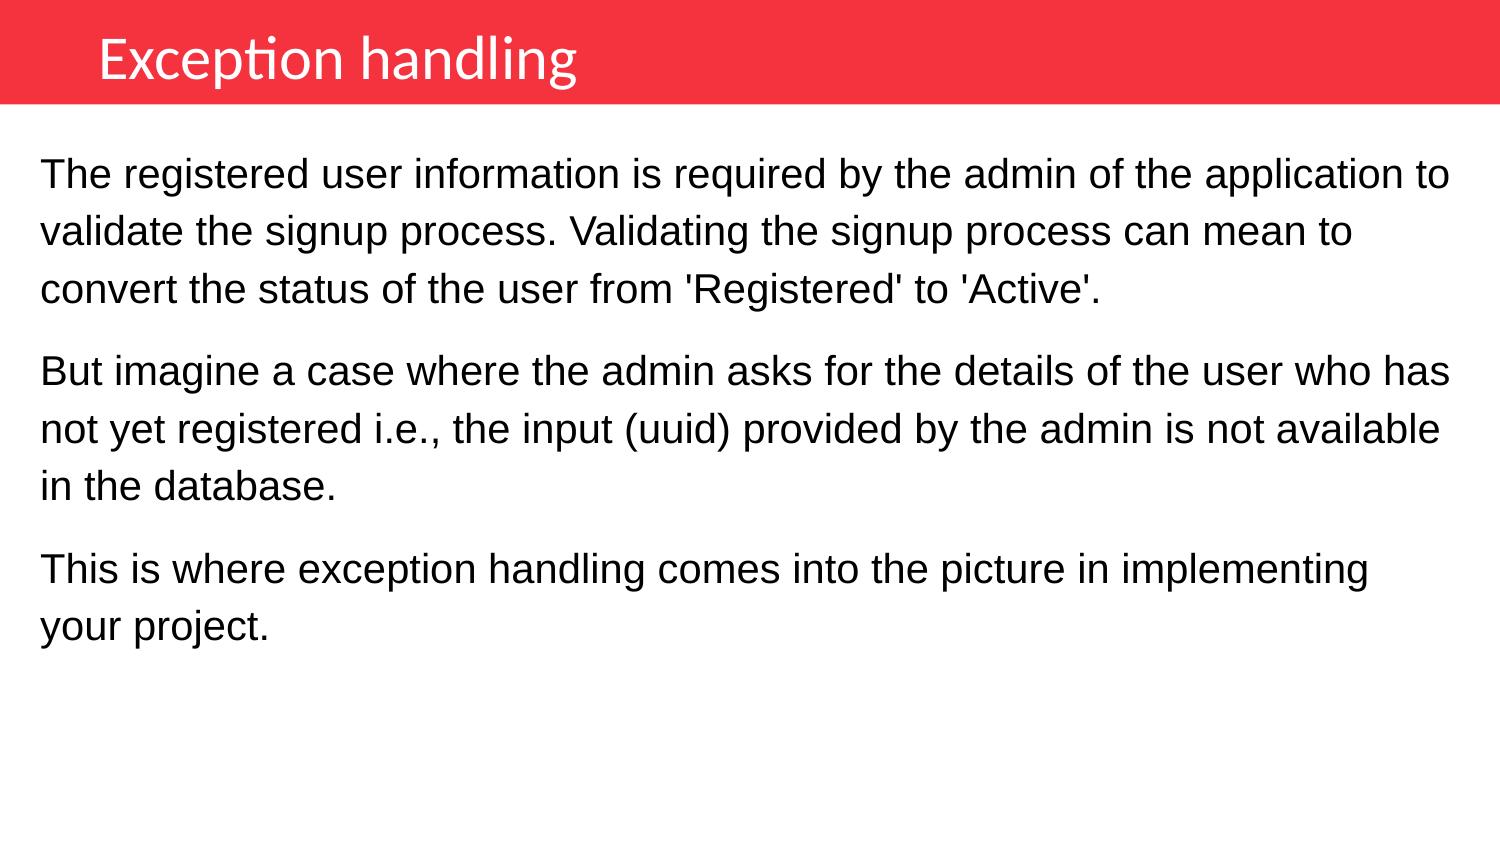

Exception handling

The registered user information is required by the admin of the application to validate the signup process. Validating the signup process can mean to convert the status of the user from 'Registered' to 'Active'.
But imagine a case where the admin asks for the details of the user who has not yet registered i.e., the input (uuid) provided by the admin is not available in the database.
This is where exception handling comes into the picture in implementing your project.